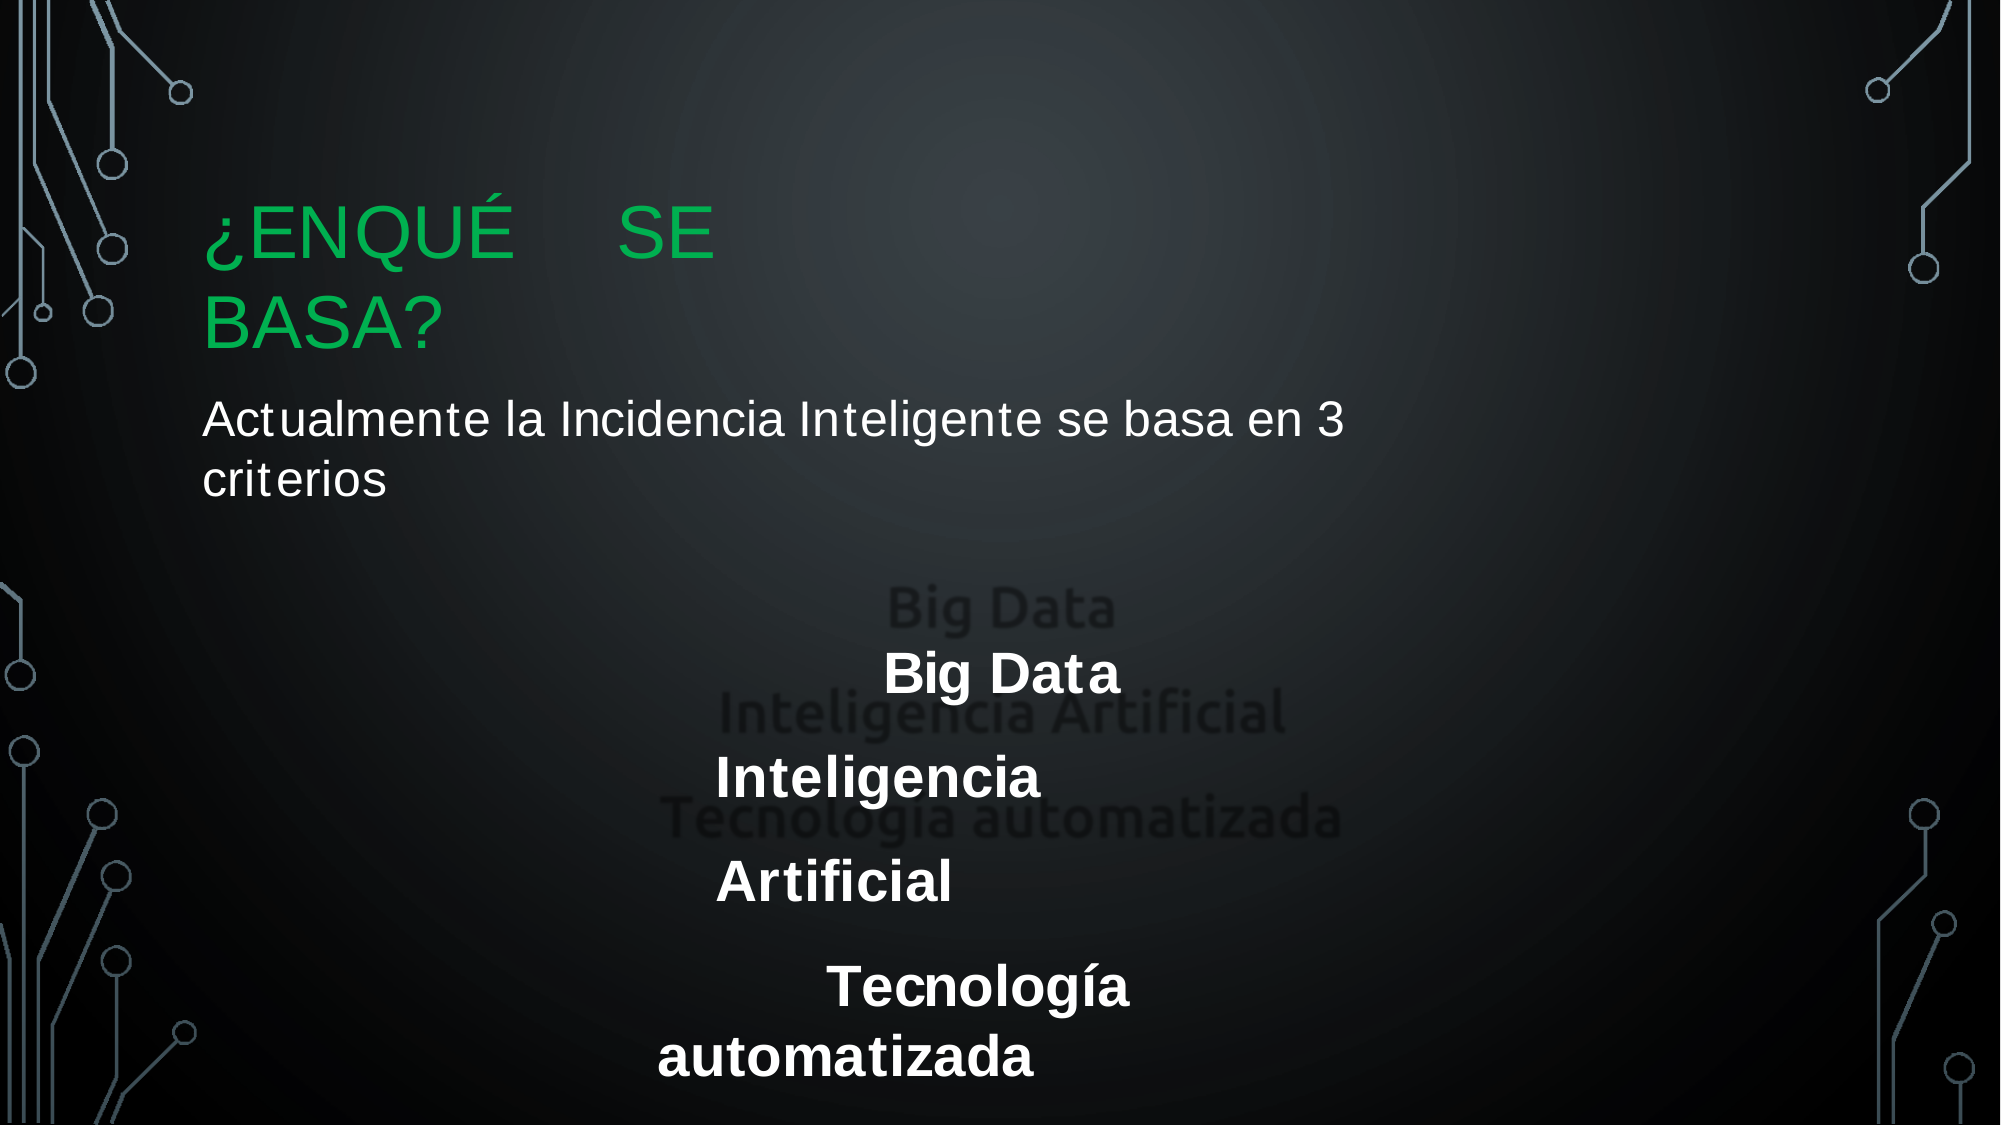

¿EN	QUÉ	SE	BASA?
Actualmente la Incidencia Inteligente se basa en 3 criterios

Big Data Inteligencia Artificial
Tecnología automatizada